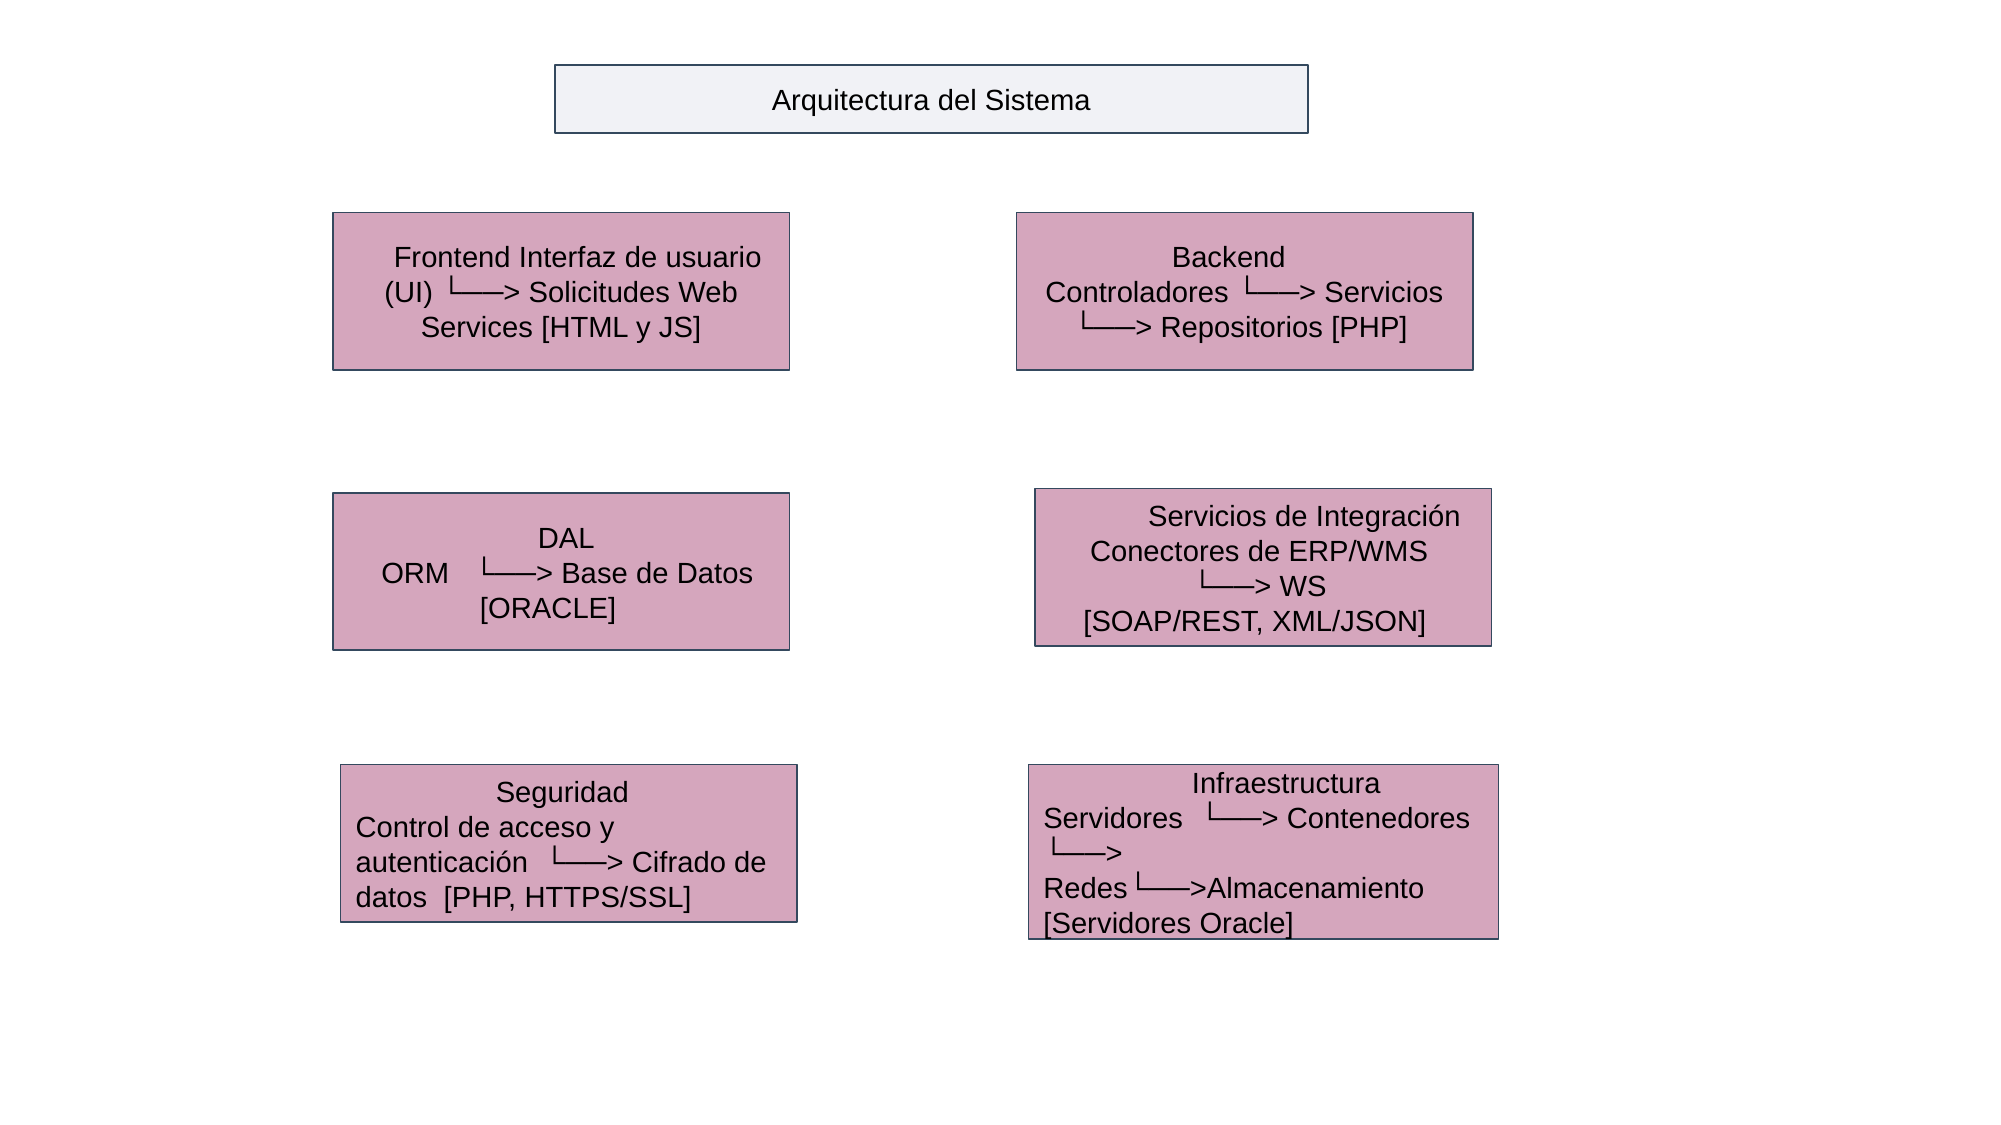

Arquitectura del Sistema
    Frontend Interfaz de usuario (UI) └──> Solicitudes Web Services [HTML y JS]
                 Backend
Controladores └──> Servicios └──> Repositorios [PHP]
           Servicios de Integración  Conectores de ERP/WMS  └──> WS
[SOAP/REST, XML/JSON]
                       DAL
    ORM   └──> Base de Datos                   [ORACLE]
                 Seguridad
Control de acceso y autenticación  └──> Cifrado de datos  [PHP, HTTPS/SSL]
                  Infraestructura  Servidores  └──> Contenedores └──> Redes└──>Almacenamiento  [Servidores Oracle]